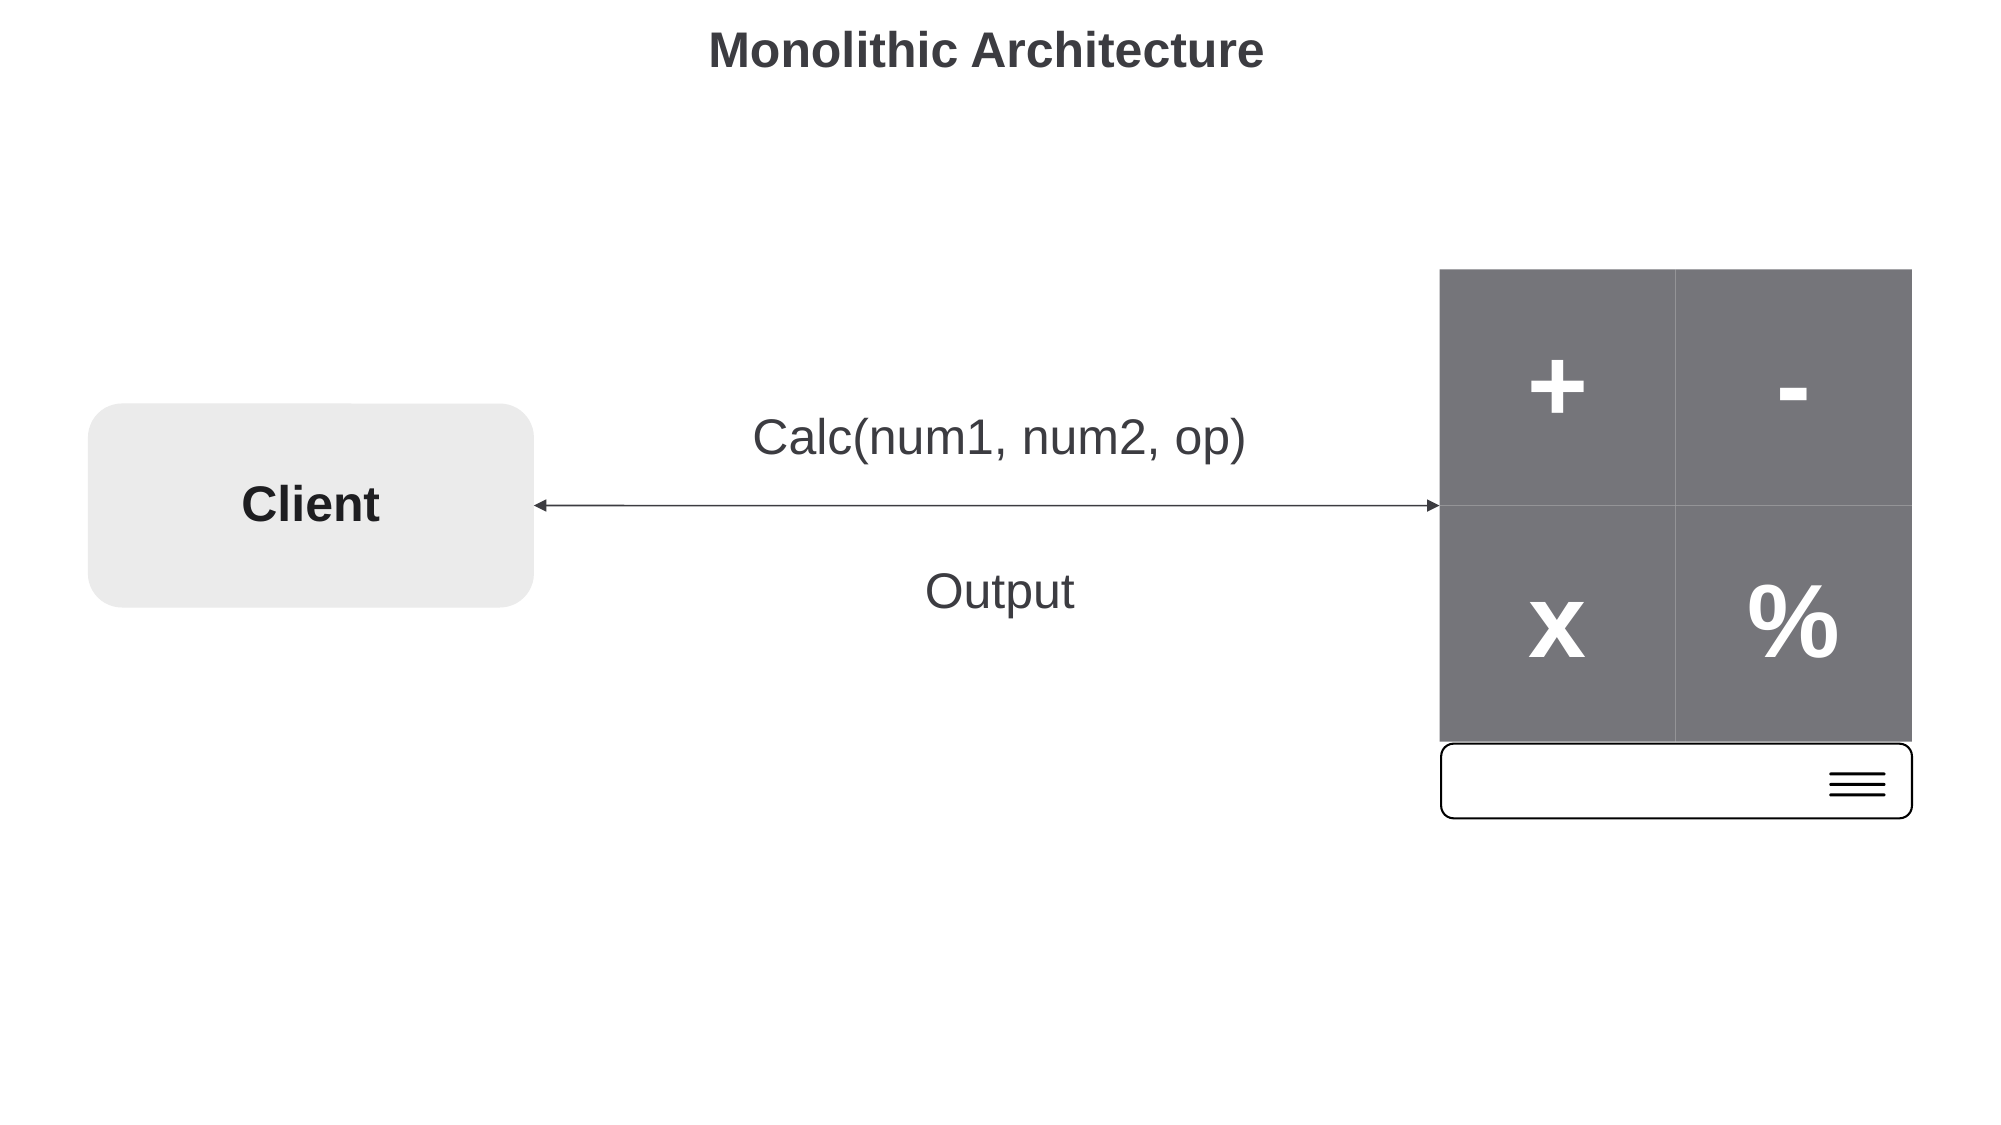

Monolithic Architecture
+
-
Calc(num1, num2, op)
Client
x
%
Output